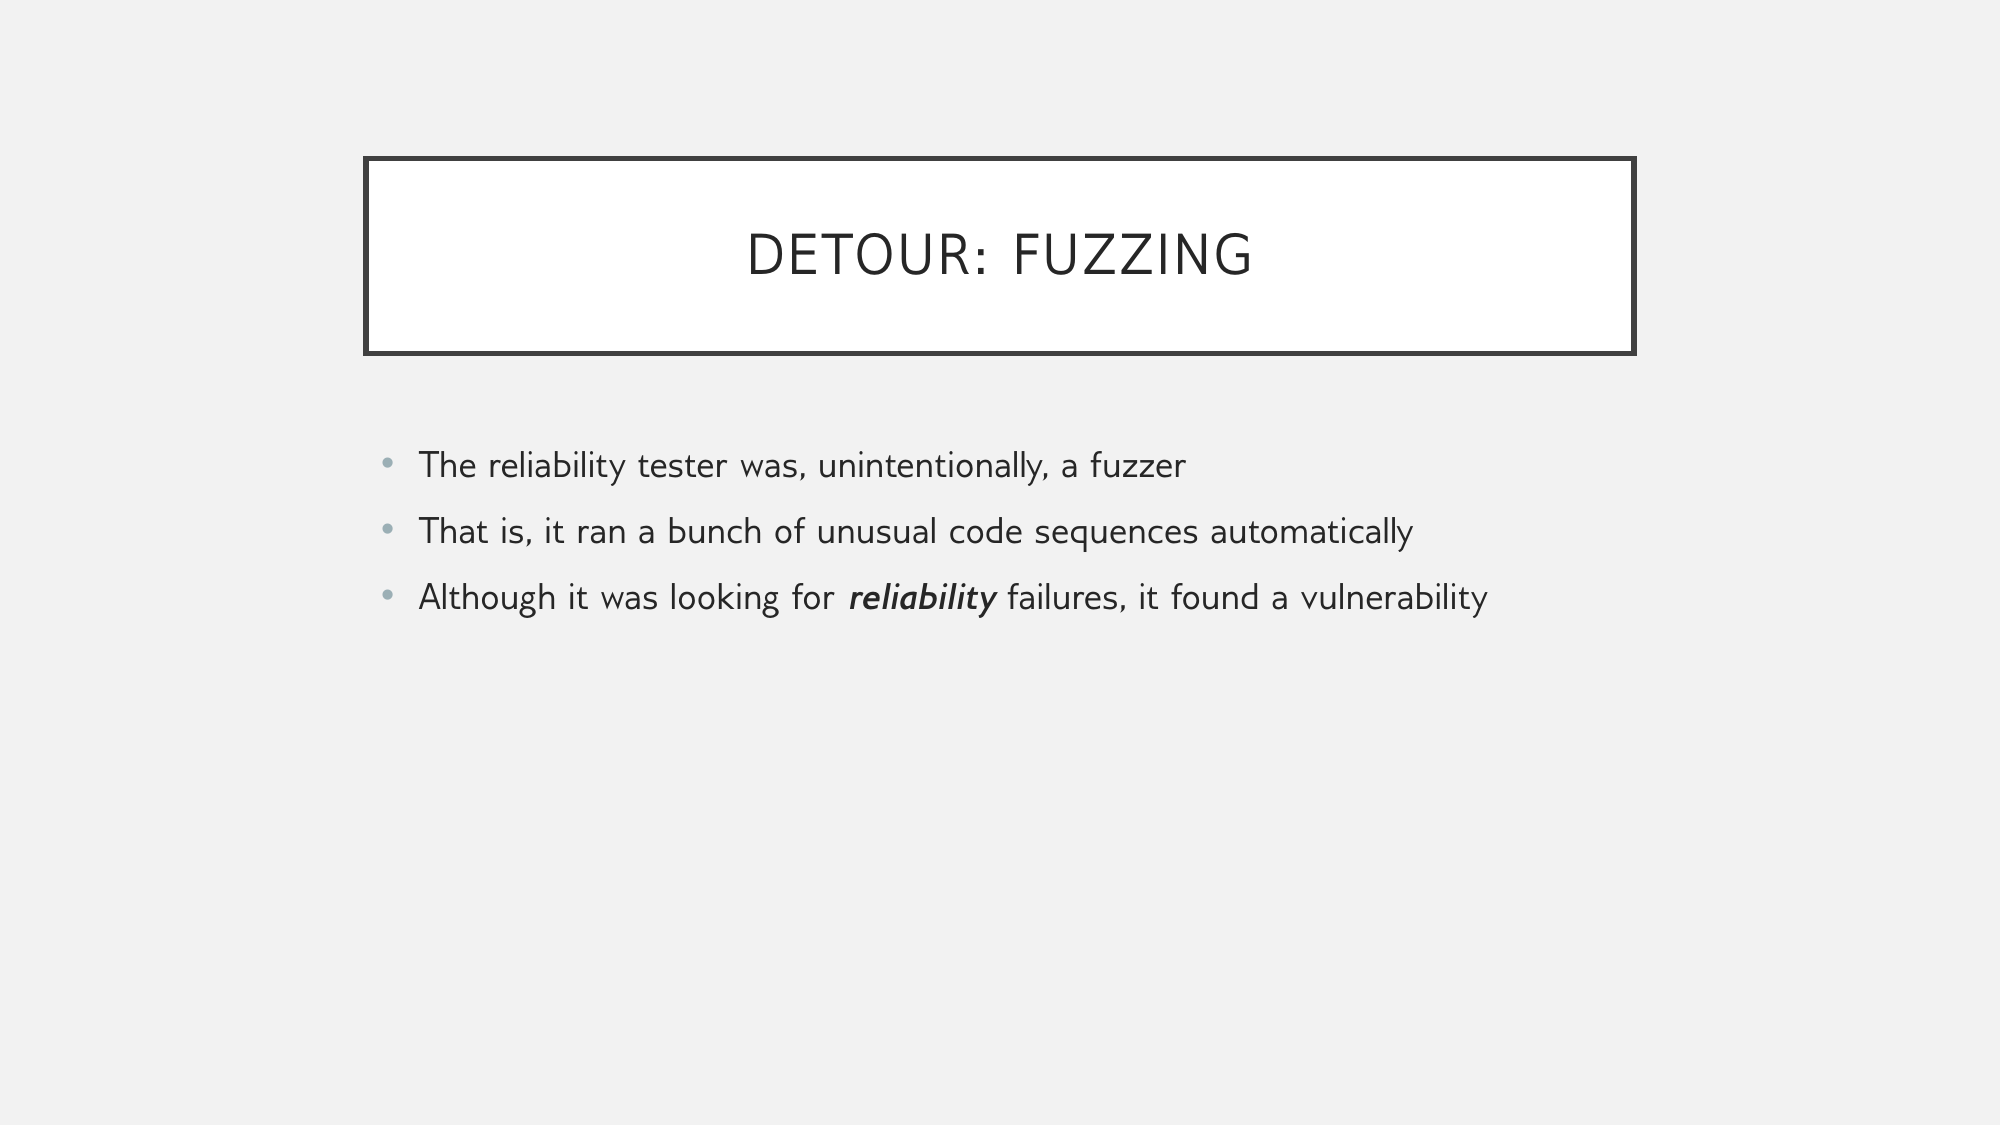

# Detour: Fuzzing
The reliability tester was, unintentionally, a fuzzer
That is, it ran a bunch of unusual code sequences automatically
Although it was looking for reliability failures, it found a vulnerability